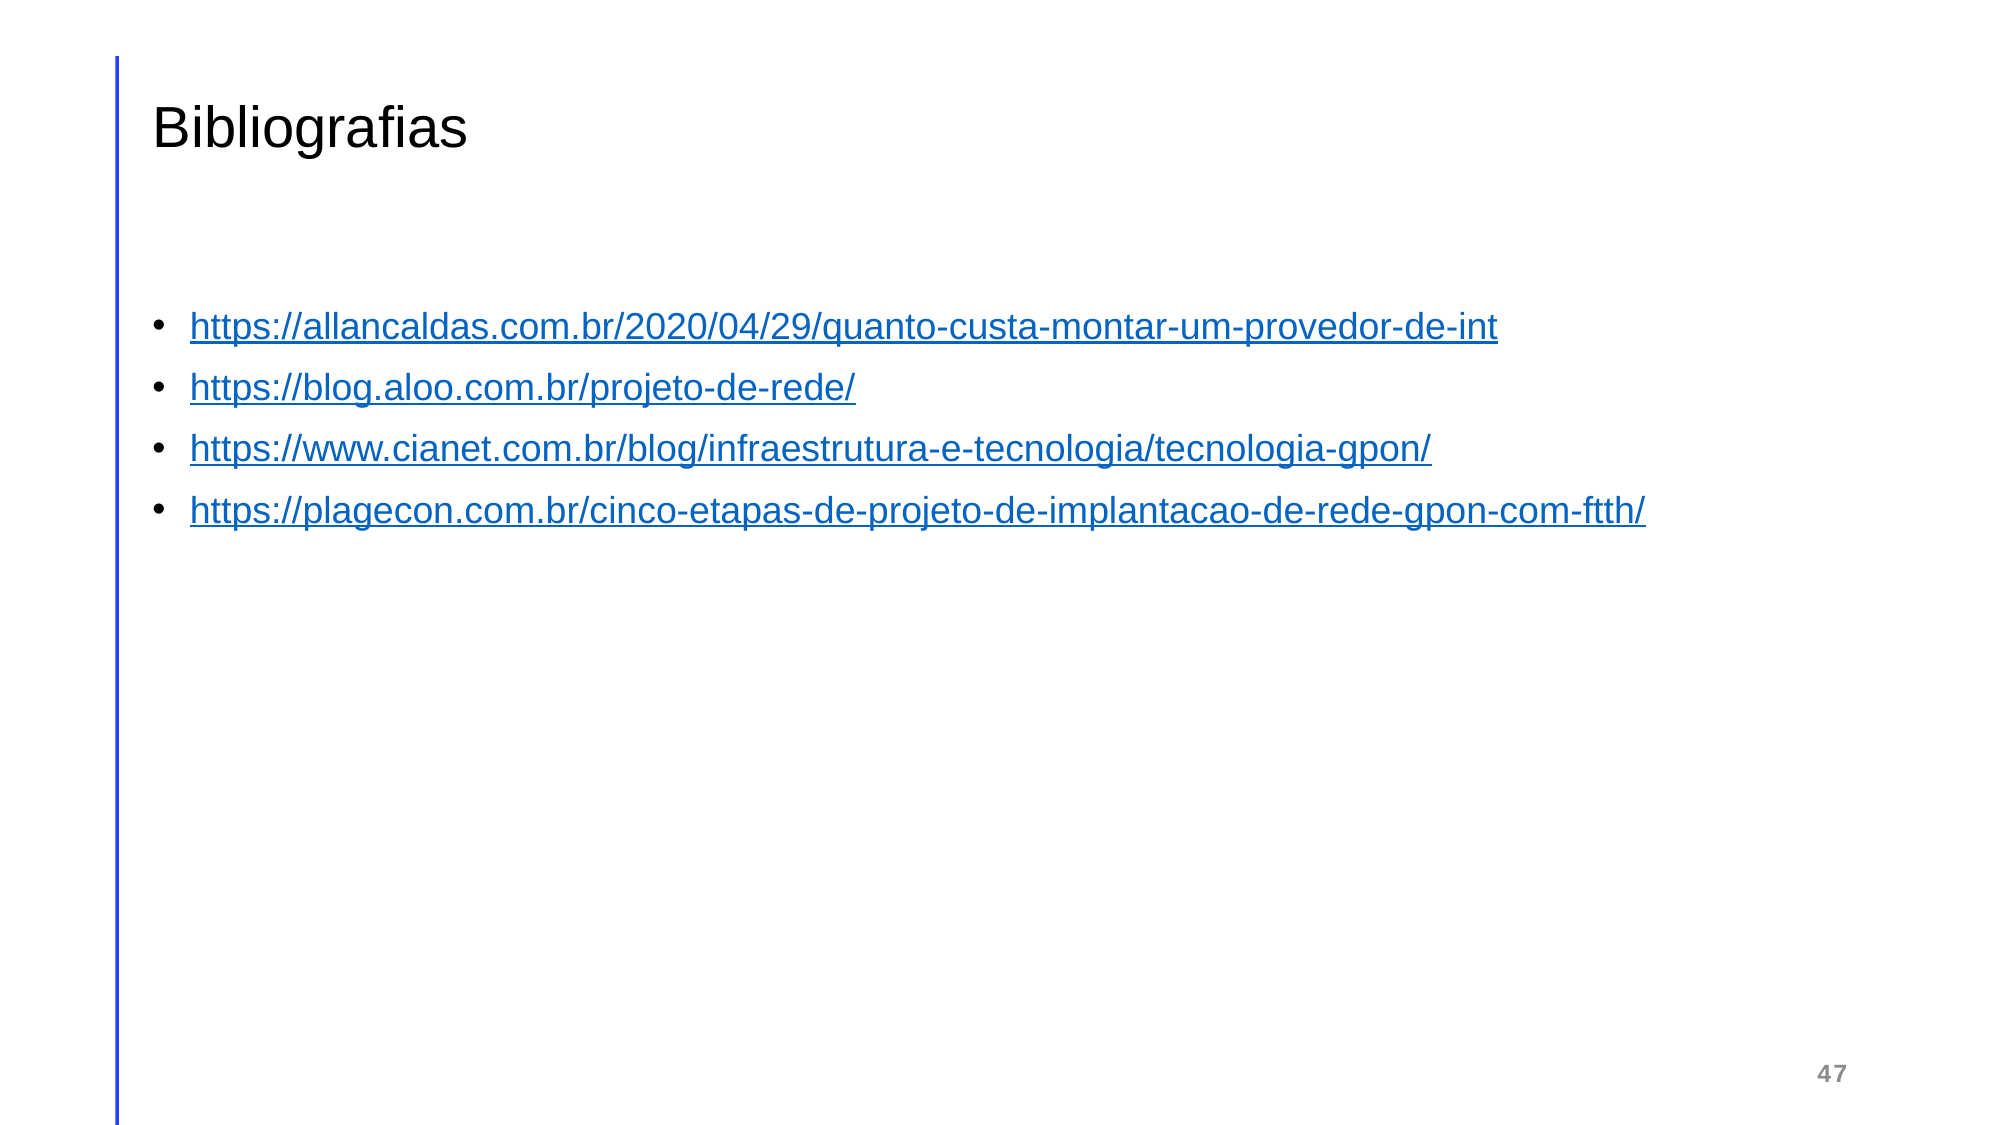

# Bibliografias
https://allancaldas.com.br/2020/04/29/quanto-custa-montar-um-provedor-de-int
https://blog.aloo.com.br/projeto-de-rede/
https://www.cianet.com.br/blog/infraestrutura-e-tecnologia/tecnologia-gpon/
https://plagecon.com.br/cinco-etapas-de-projeto-de-implantacao-de-rede-gpon-com-ftth/

47